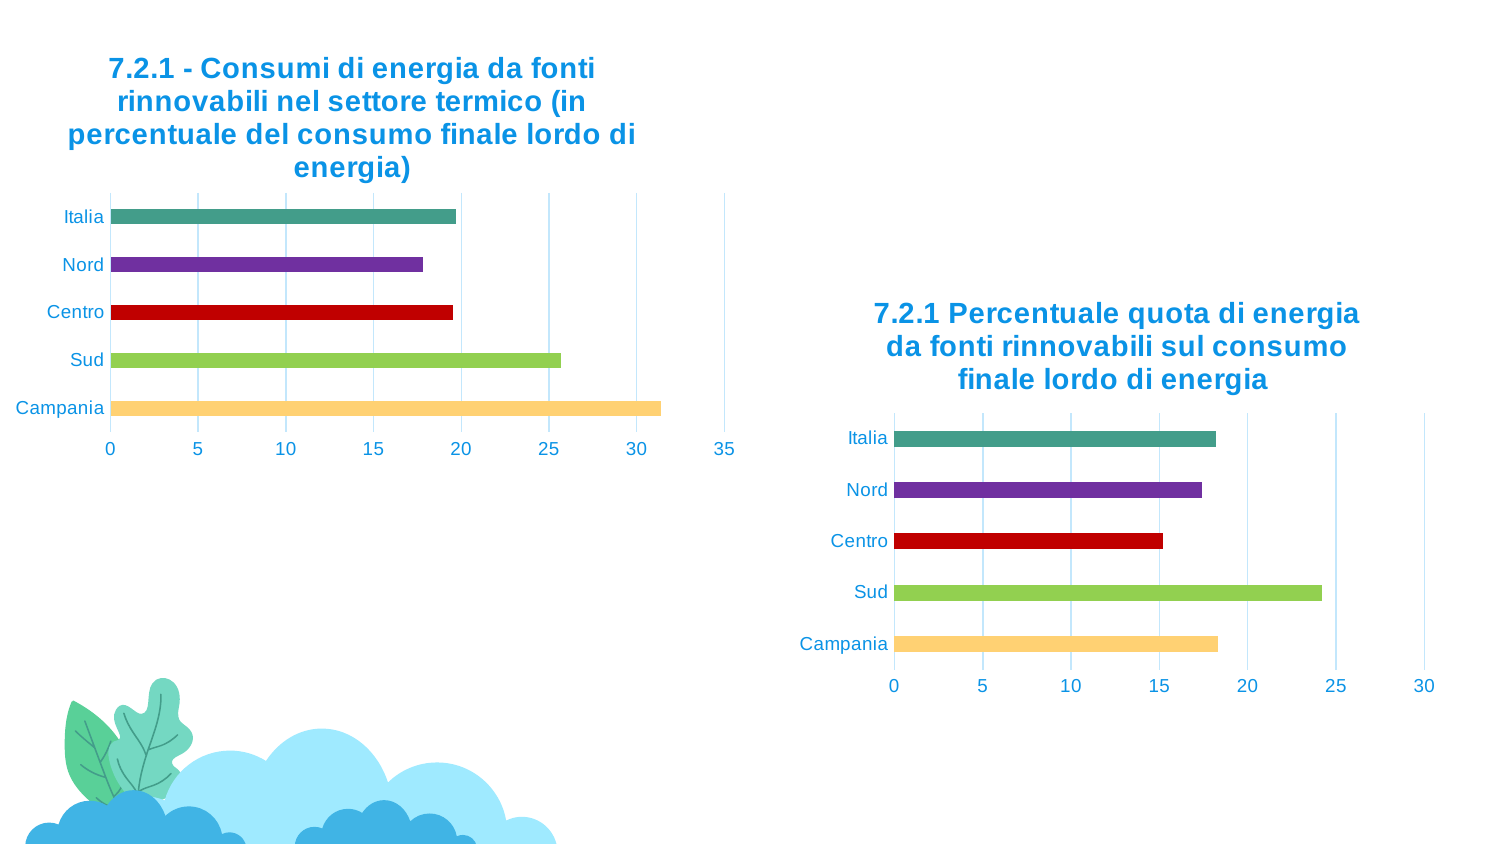

### Chart: 7.2.1 - Consumi di energia da fonti rinnovabili nel settore termico (in percentuale del consumo finale lordo di energia)

| Category |  |
|---|---|
| Campania | 31.4 |
| Sud | 25.7 |
| Centro | 19.5 |
| Nord | 17.8 |
| Italia | 19.7 |

### Chart: 7.2.1 Percentuale quota di energia da fonti rinnovabili sul consumo finale lordo di energia

| Category |  |
|---|---|
| Campania | 18.3 |
| Sud | 24.2 |
| Centro | 15.2 |
| Nord | 17.4 |
| Italia | 18.2 |